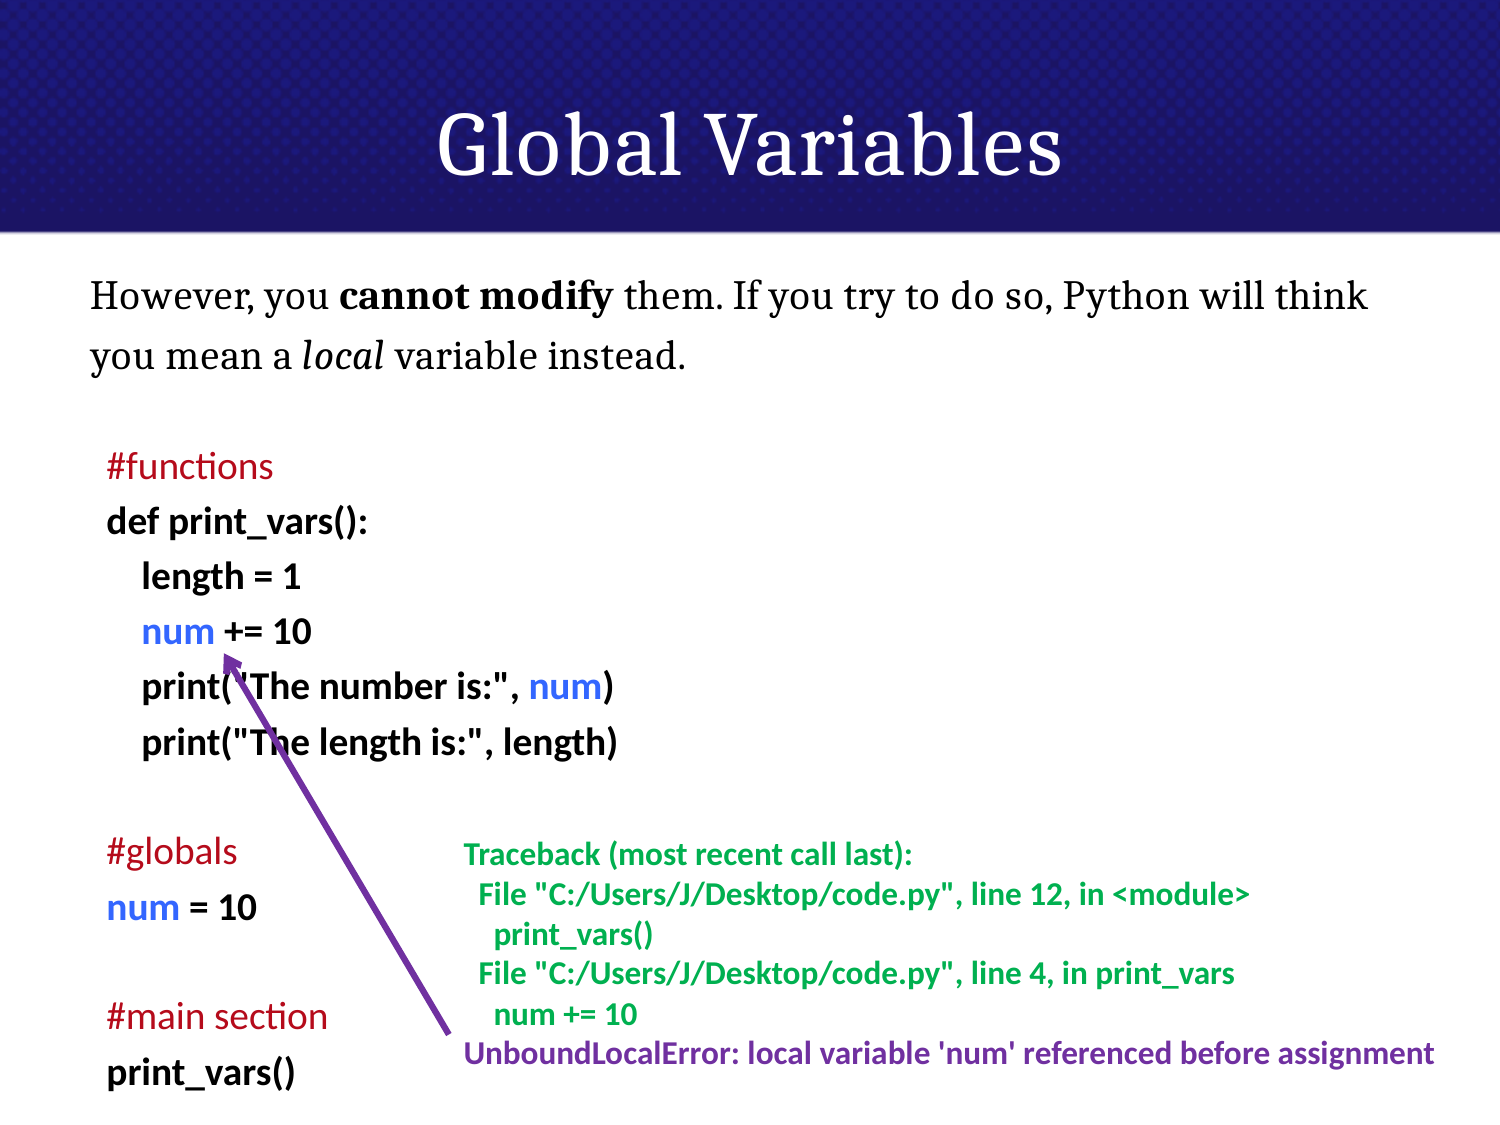

# Global Variables
However, you cannot modify them. If you try to do so, Python will think you mean a local variable instead.

#functions
def print_vars():
    length = 1
    num += 10
    print("The number is:", num)
    print("The length is:", length)

#globals
num = 10

#main section
print_vars()
Traceback (most recent call last):
  File "C:/Users/J/Desktop/code.py", line 12, in <module>
    print_vars()
  File "C:/Users/J/Desktop/code.py", line 4, in print_vars
    num += 10
UnboundLocalError: local variable 'num' referenced before assignment